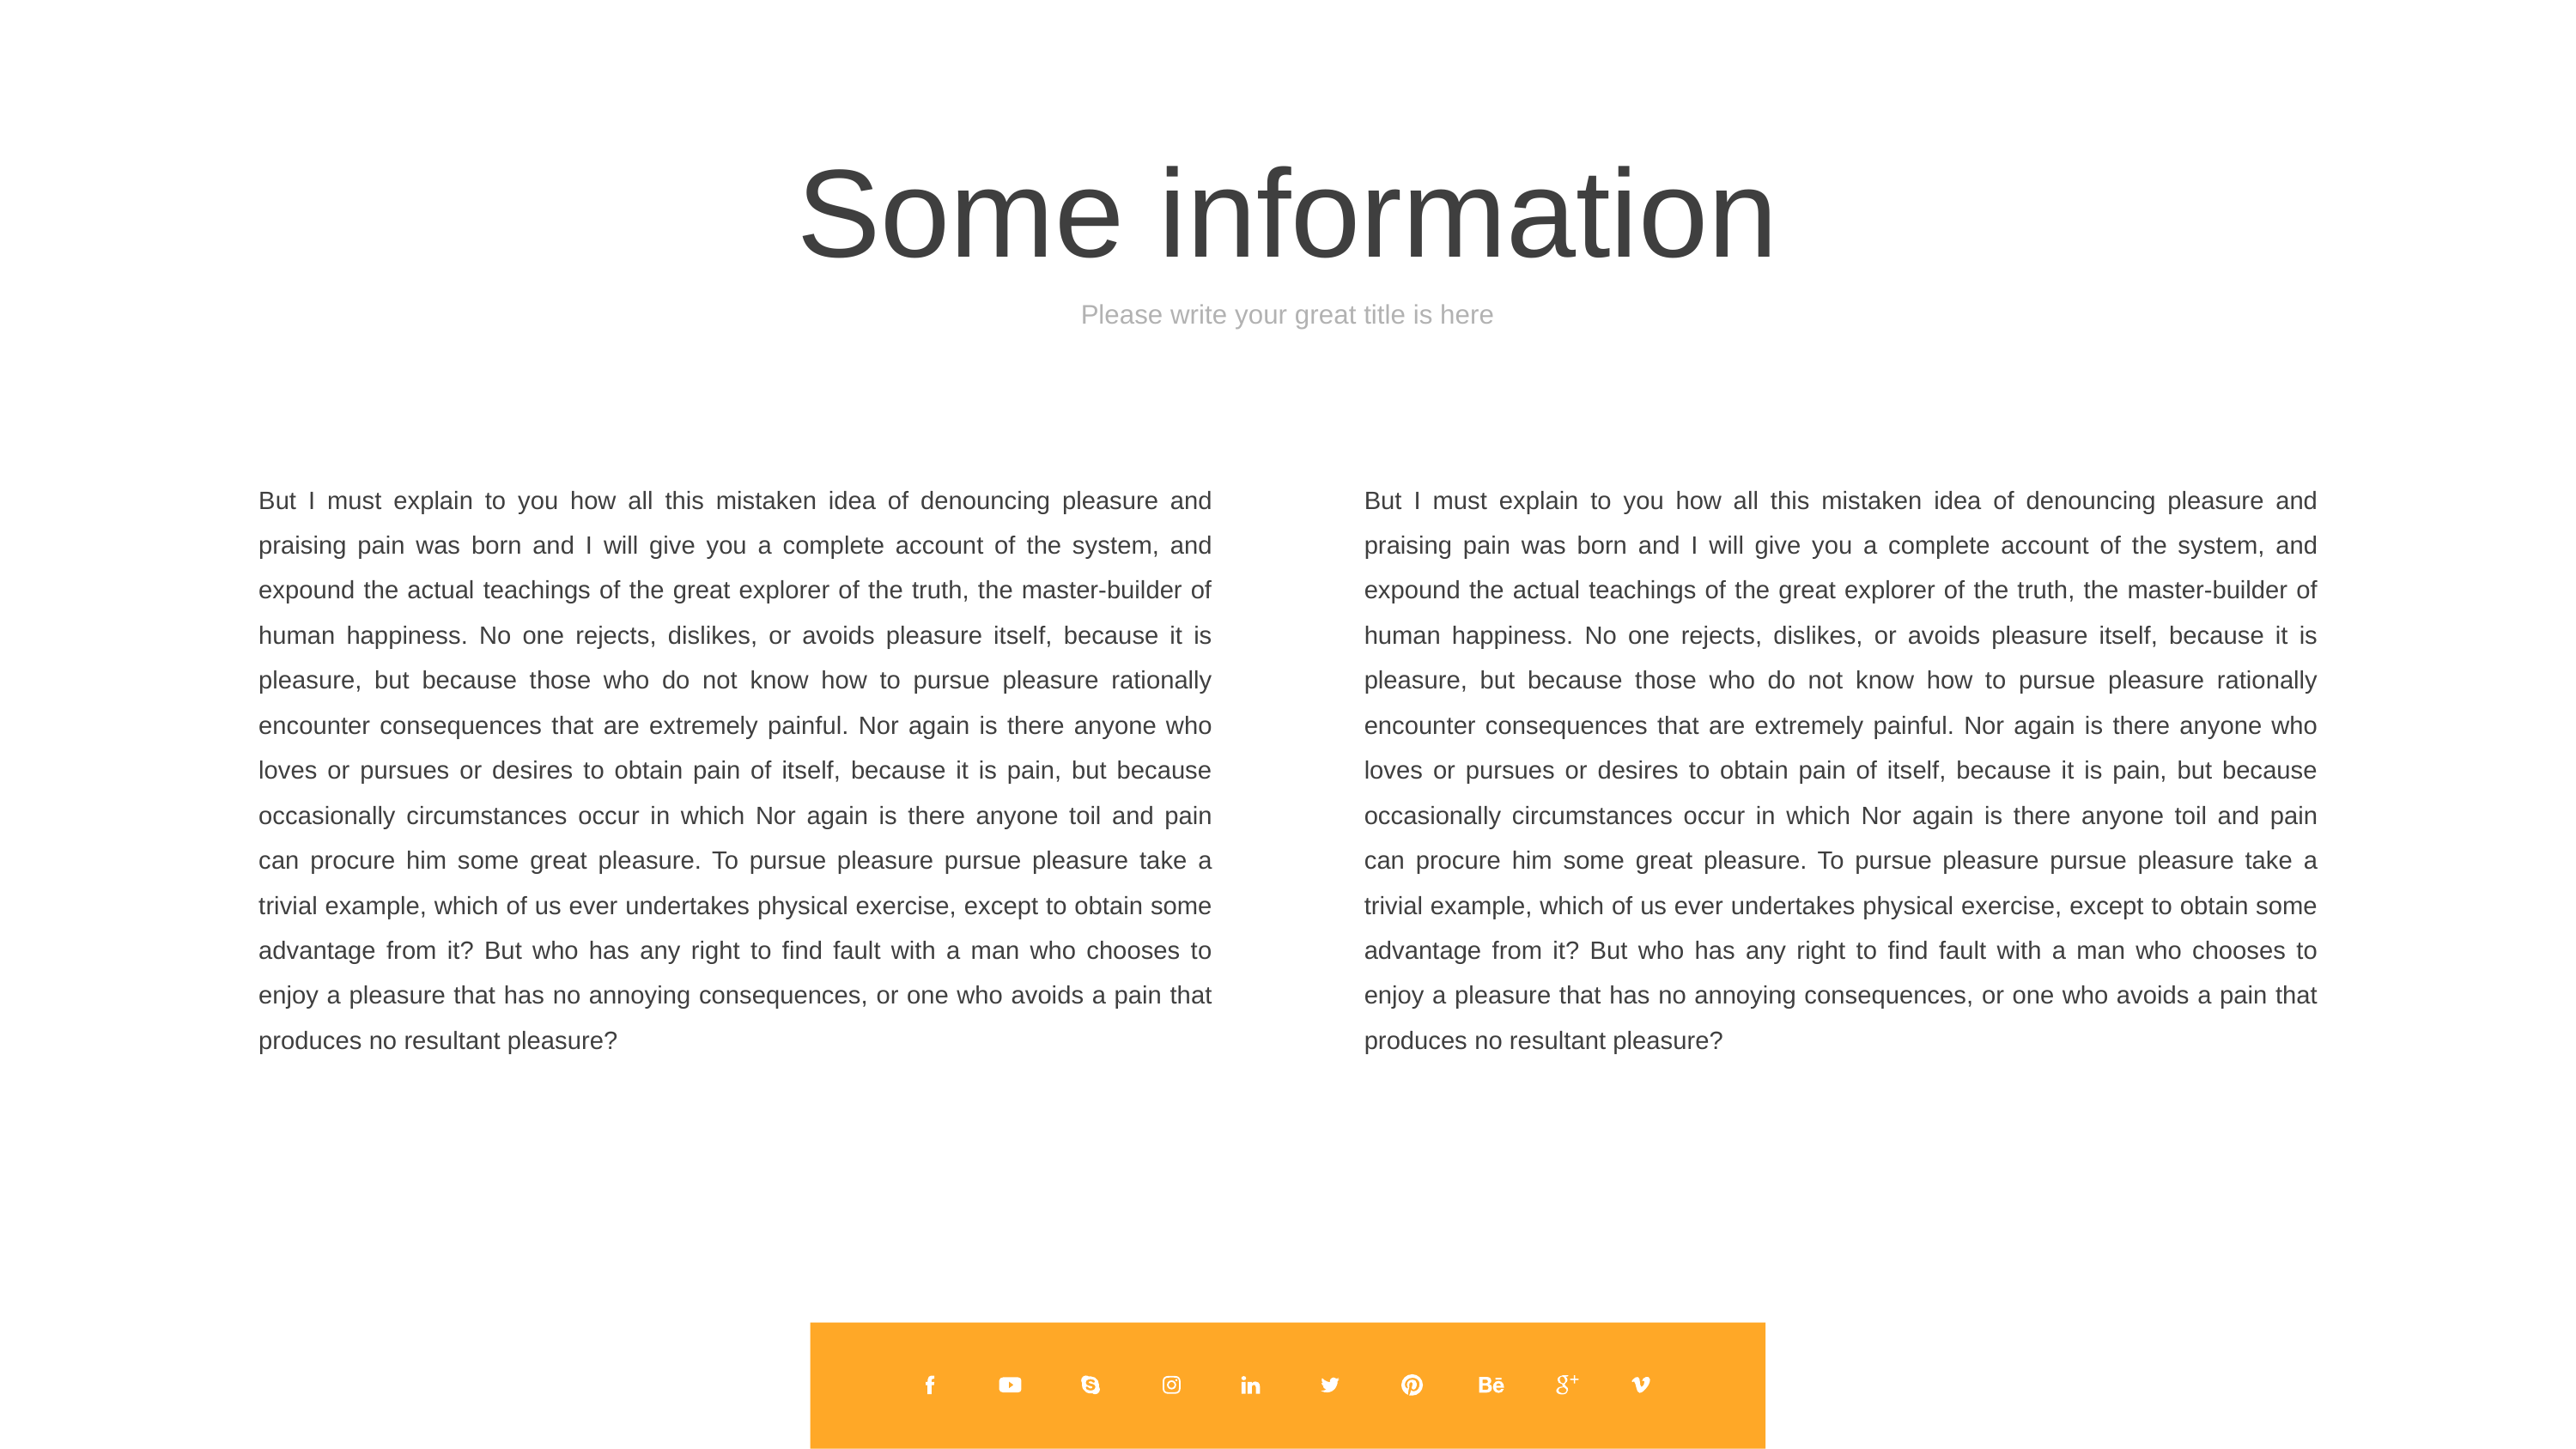

Some information
Please write your great title is here
But I must explain to you how all this mistaken idea of denouncing pleasure and praising pain was born and I will give you a complete account of the system, and expound the actual teachings of the great explorer of the truth, the master-builder of human happiness. No one rejects, dislikes, or avoids pleasure itself, because it is pleasure, but because those who do not know how to pursue pleasure rationally encounter consequences that are extremely painful. Nor again is there anyone who loves or pursues or desires to obtain pain of itself, because it is pain, but because occasionally circumstances occur in which Nor again is there anyone toil and pain can procure him some great pleasure. To pursue pleasure pursue pleasure take a trivial example, which of us ever undertakes physical exercise, except to obtain some advantage from it? But who has any right to find fault with a man who chooses to enjoy a pleasure that has no annoying consequences, or one who avoids a pain that produces no resultant pleasure?
But I must explain to you how all this mistaken idea of denouncing pleasure and praising pain was born and I will give you a complete account of the system, and expound the actual teachings of the great explorer of the truth, the master-builder of human happiness. No one rejects, dislikes, or avoids pleasure itself, because it is pleasure, but because those who do not know how to pursue pleasure rationally encounter consequences that are extremely painful. Nor again is there anyone who loves or pursues or desires to obtain pain of itself, because it is pain, but because occasionally circumstances occur in which Nor again is there anyone toil and pain can procure him some great pleasure. To pursue pleasure pursue pleasure take a trivial example, which of us ever undertakes physical exercise, except to obtain some advantage from it? But who has any right to find fault with a man who chooses to enjoy a pleasure that has no annoying consequences, or one who avoids a pain that produces no resultant pleasure?